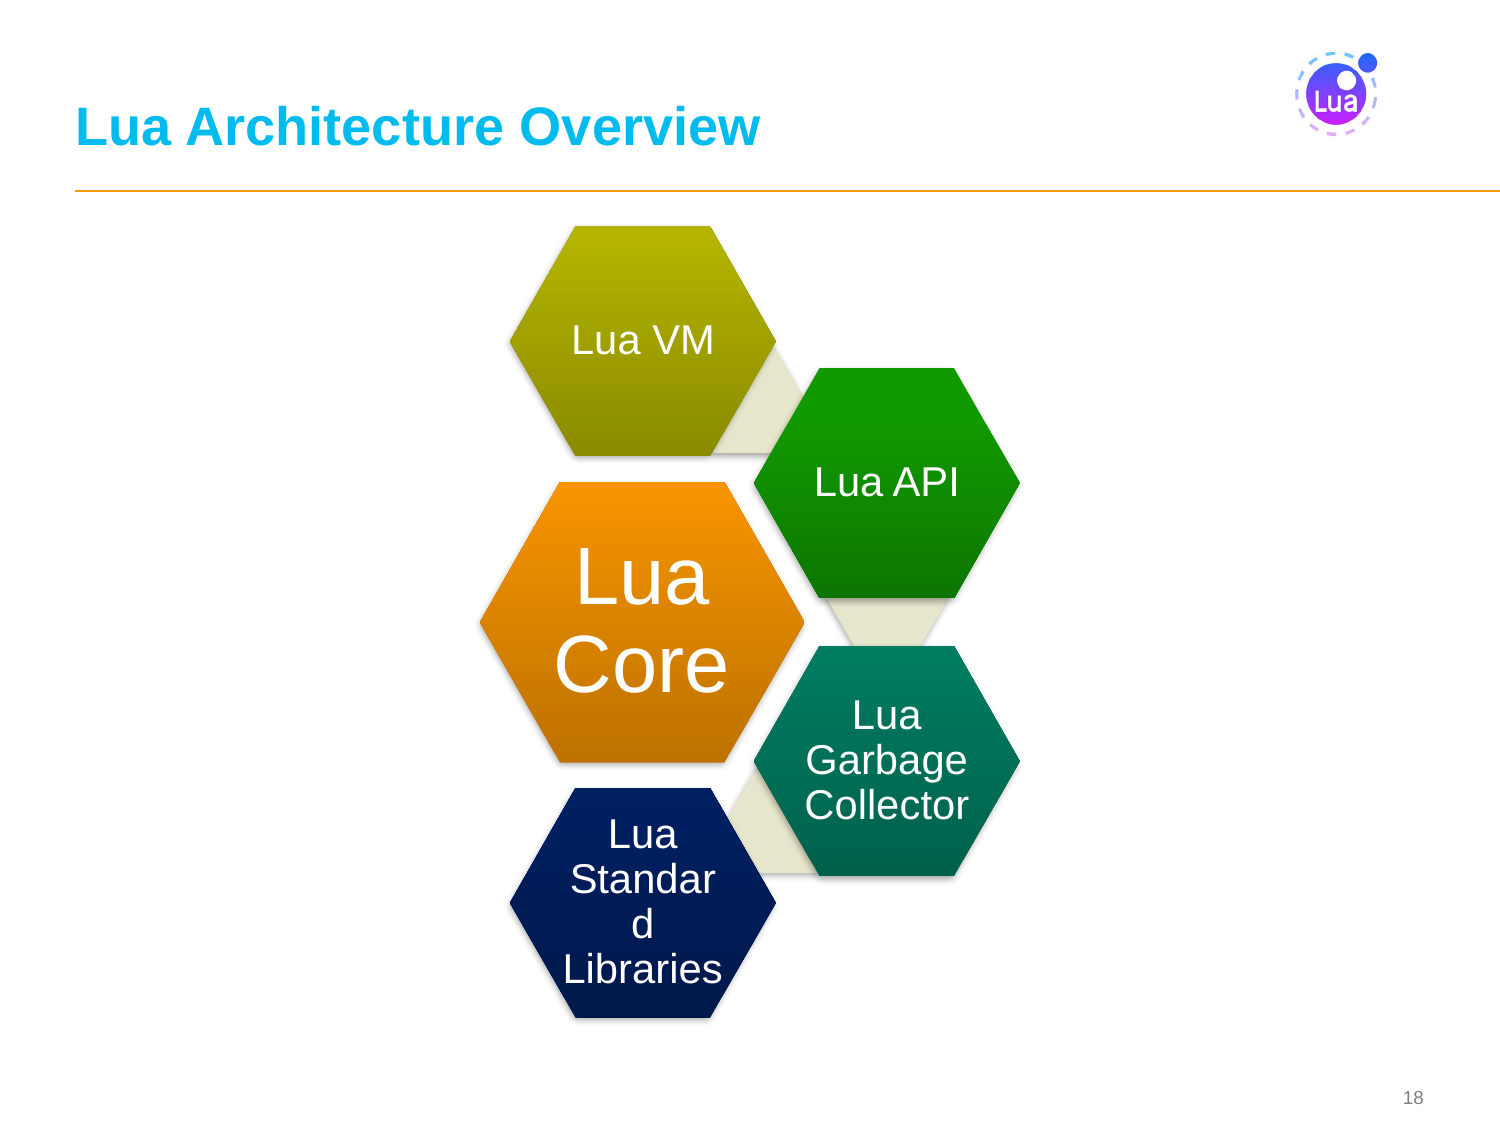

# Lua Architecture Overview
Lua Core
Lua VM
Lua API
Lua Garbage Collector
Lua Standard Libraries